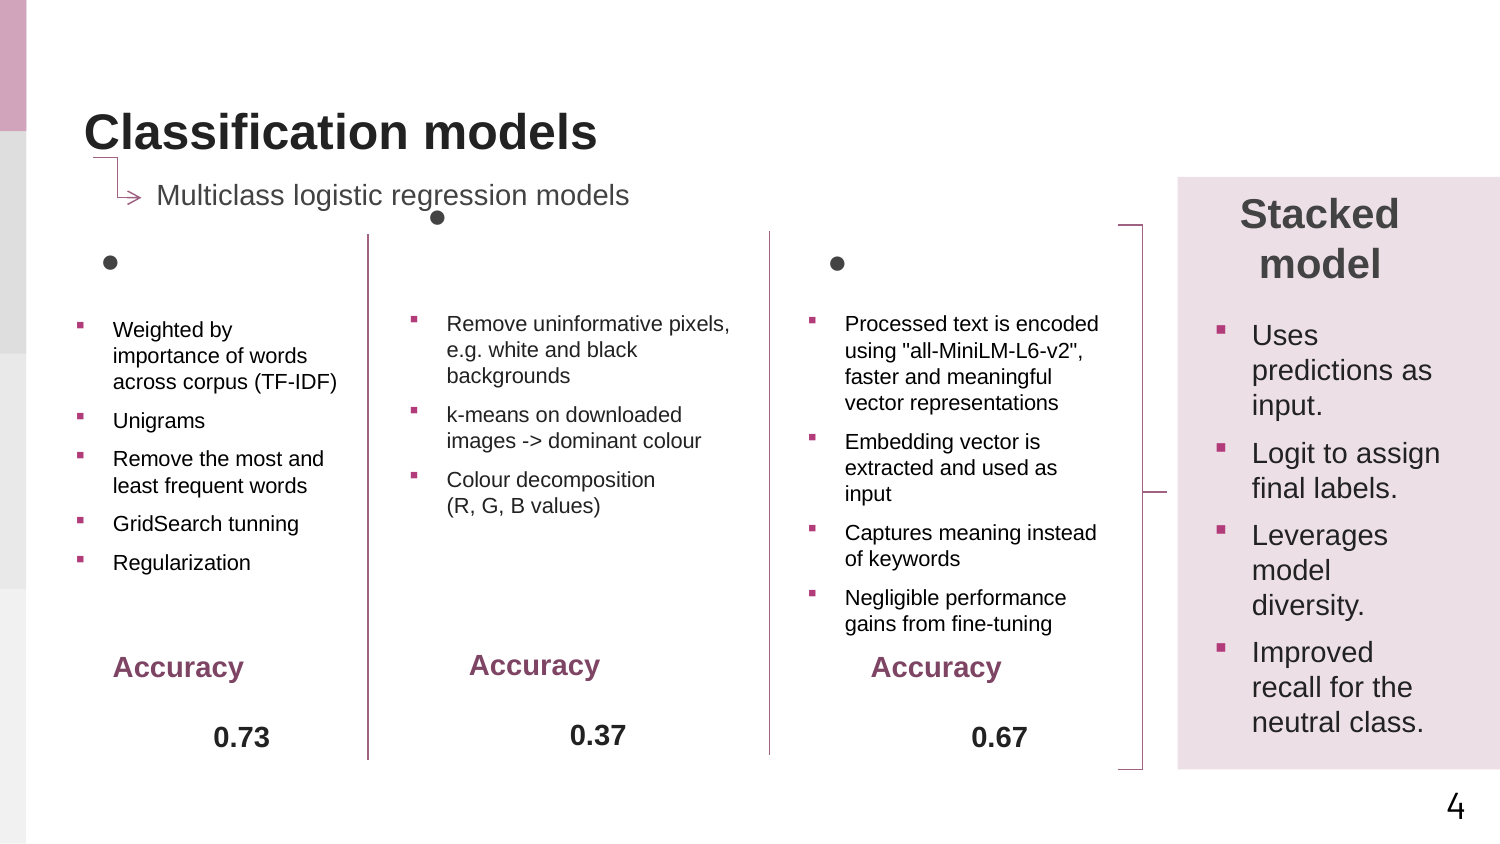

# Classification models
Multiclass logistic regression models

Bag of words
Word embeddings
Image classification
Stacked model
Remove uninformative pixels, e.g. white and black backgrounds
k-means on downloaded images -> dominant colour
Colour decomposition
(R, G, B values)

Processed text is encoded using "all-MiniLM-L6-v2", faster and meaningful vector representations
Embedding vector is extracted and used as input
Captures meaning instead of keywords
Negligible performance gains from fine-tuning

Weighted by importance of words across corpus (TF-IDF)
Unigrams
Remove the most and least frequent words
GridSearch tunning
Regularization
Uses predictions as input.
Logit to assign final labels.
Leverages model diversity.
Improved recall for the neutral class.

Accuracy

0.37
Accuracy

0.73
Accuracy

0.67
4